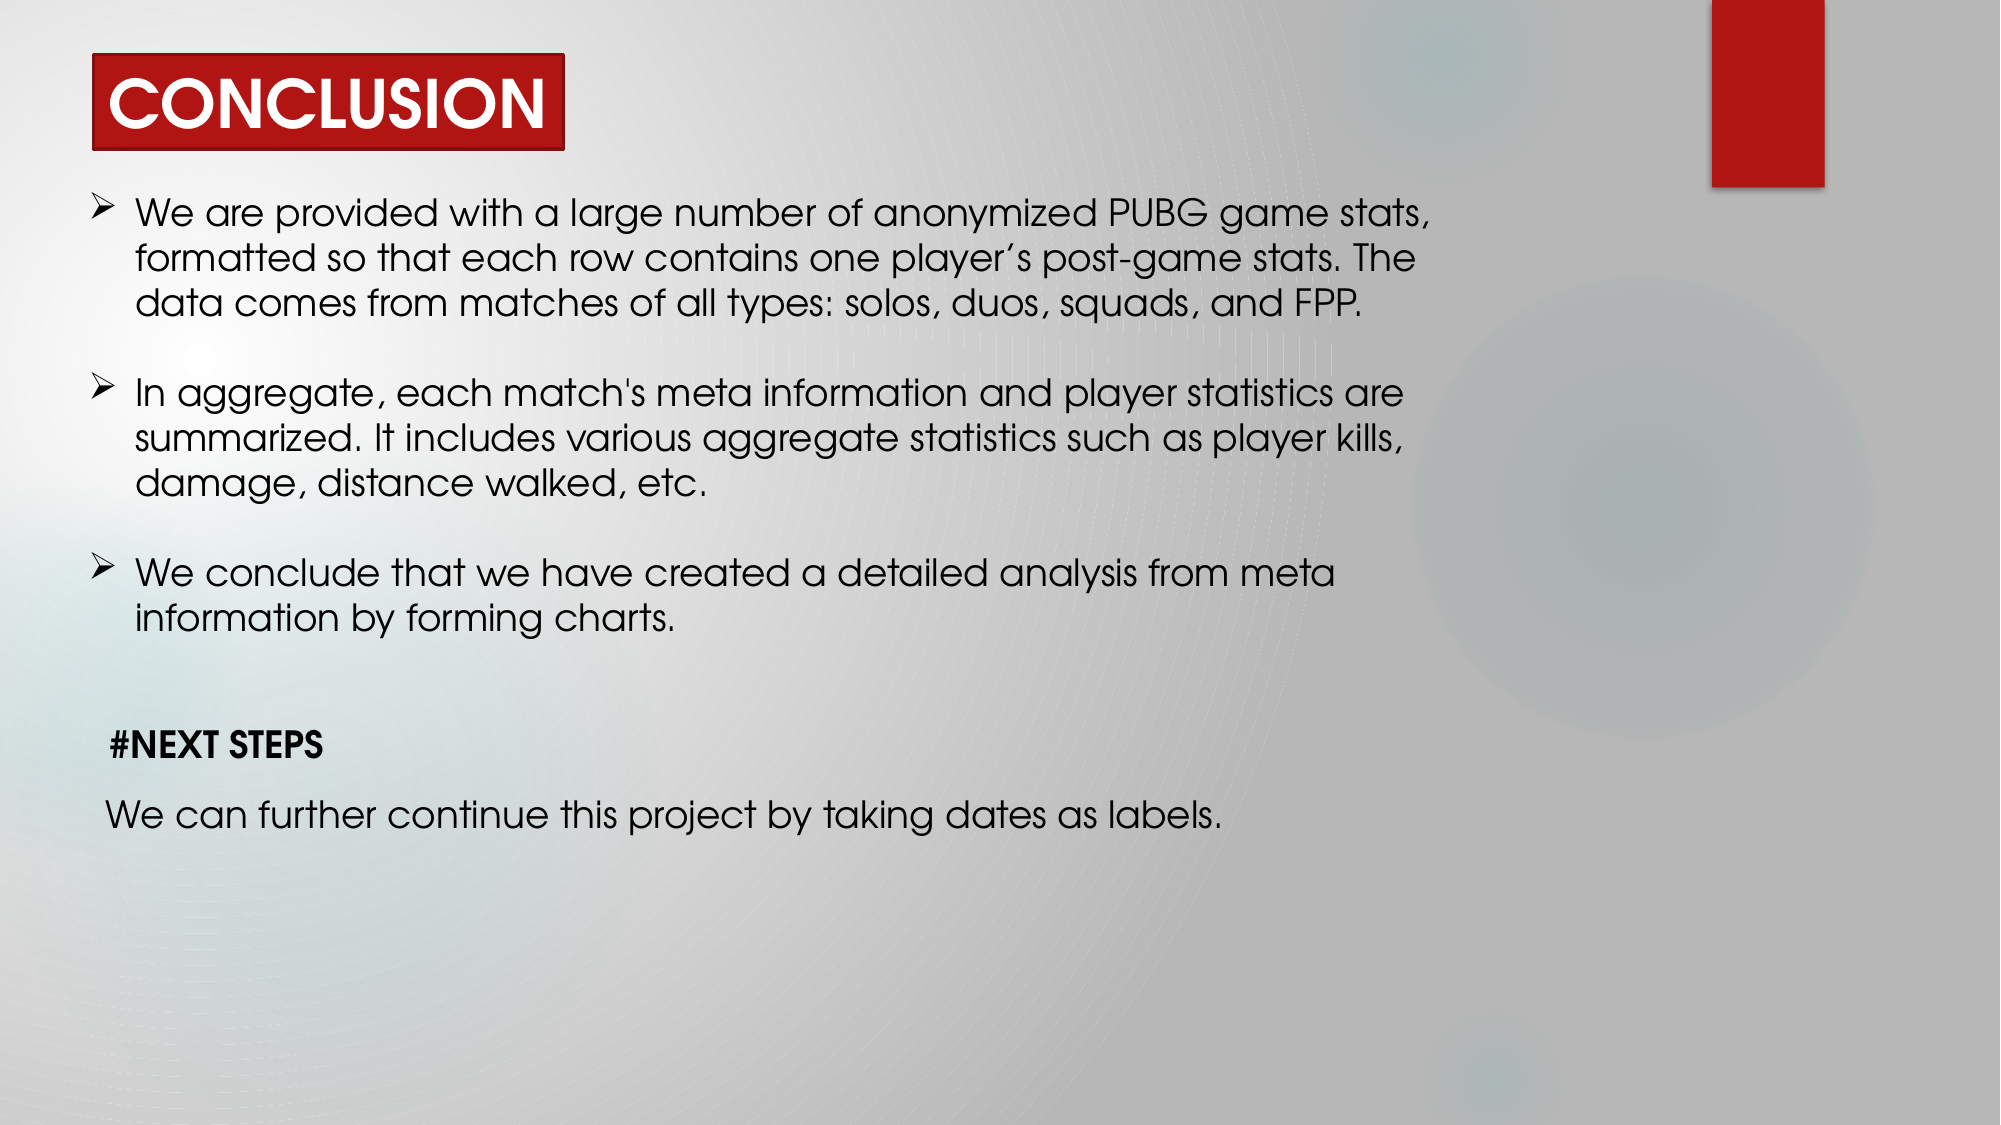

CONCLUSION
We are provided with a large number of anonymized PUBG game stats, formatted so that each row contains one player’s post-game stats. The data comes from matches of all types: solos, duos, squads, and FPP.

In aggregate, each match's meta information and player statistics are summarized. It includes various aggregate statistics such as player kills, damage, distance walked, etc.

We conclude that we have created a detailed analysis from meta information by forming charts.
#NEXT STEPS
We can further continue this project by taking dates as labels.